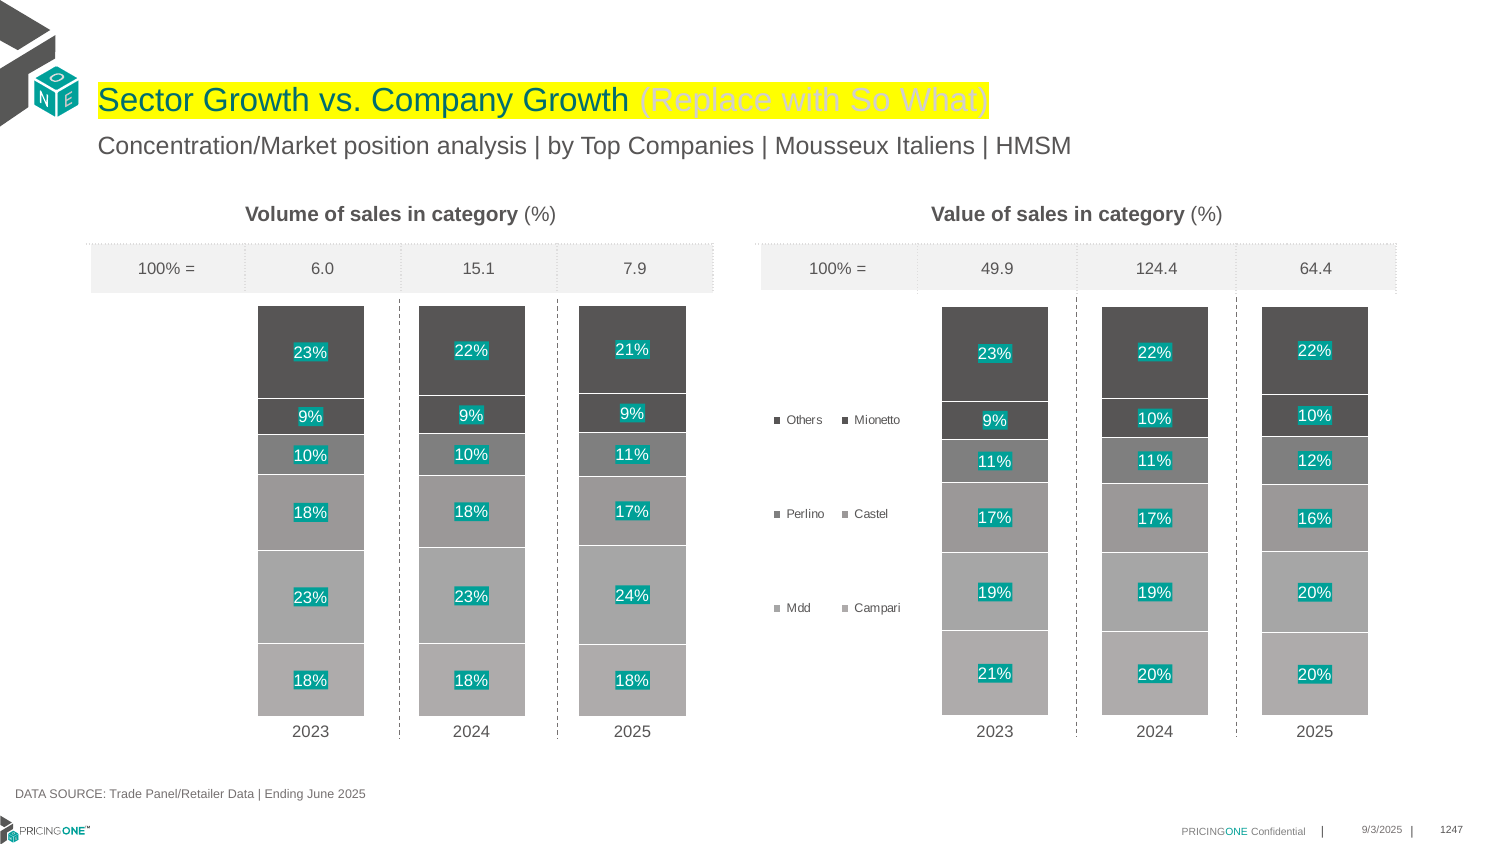

# Sector Growth vs. Company Growth (Replace with So What)
Concentration/Market position analysis | by Top Companies | Mousseux Italiens | HMSM
| Volume of sales in category (%) |  |  |  |
| --- | --- | --- | --- |
| 100% = | 6.0 | 15.1 | 7.9 |
| Value of sales in category (%) |  |  |  |
| --- | --- | --- | --- |
| 100% = | 49.9 | 124.4 | 64.4 |

### Chart

| Category | Campari | Mdd | Castel | Perlino | Mionetto | Others |
|---|---|---|---|---|---|---|
| 2023 | 0.17712109319608466 | 0.2270558175237053 | 0.18432538374838808 | 0.09614896833813663 | 0.08906650795457799 | 0.22628222923910735 |
| 2024 | 0.1763592881709957 | 0.23376816485692647 | 0.17589078937603375 | 0.10179449496672192 | 0.09168821192964798 | 0.22049905069967418 |
| 2025 | 0.1755622275708626 | 0.24076427447559678 | 0.1670931369648523 | 0.10768034641883927 | 0.09442089303631201 | 0.21447912153353704 |

### Chart

| Category | Campari | Mdd | Castel | Perlino | Mionetto | Others |
|---|---|---|---|---|---|---|
| 2023 | 0.20691926980456707 | 0.19035428621969586 | 0.17194515931355367 | 0.10520175198322267 | 0.09368422321819203 | 0.2318953094607687 |
| 2024 | 0.20475676590484604 | 0.1942386212215335 | 0.16772032871072887 | 0.11175157188078044 | 0.09689649233460762 | 0.22463621994750355 |
| 2025 | 0.2024684672569425 | 0.19834787666127712 | 0.1632502647640527 | 0.11868099153811477 | 0.10029486655407022 | 0.21695753322554268 |
DATA SOURCE: Trade Panel/Retailer Data | Ending June 2025

9/3/2025
1247